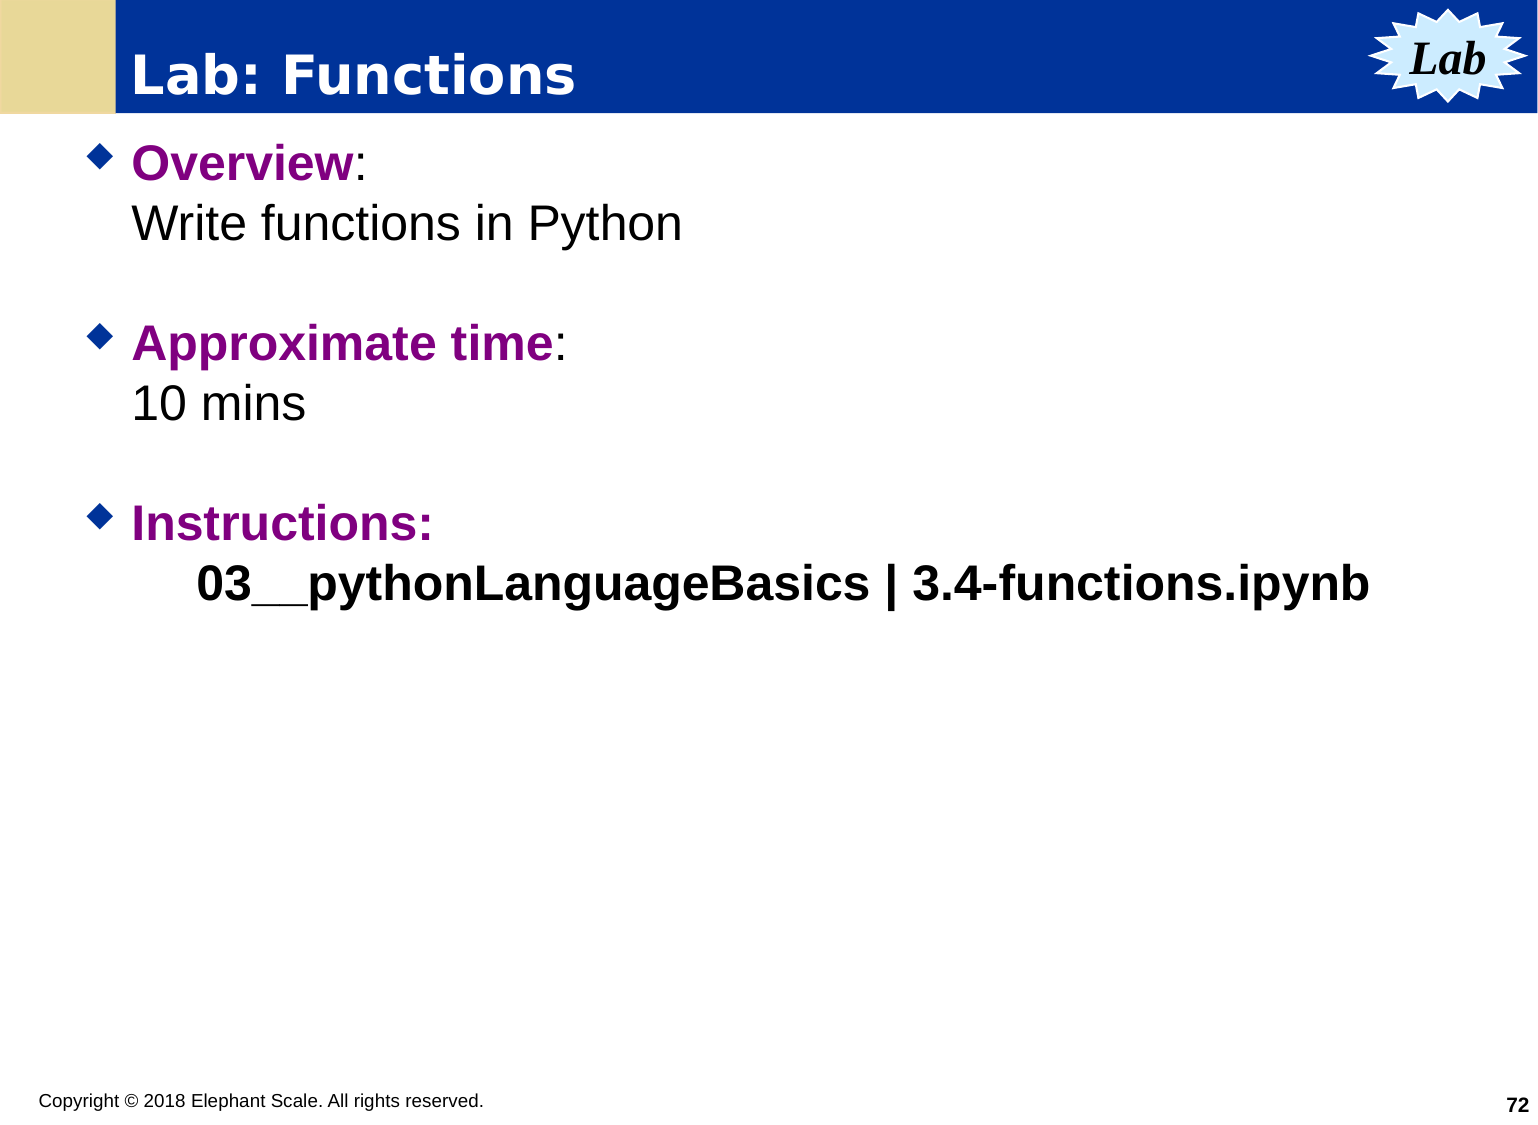

# Lab: Functions
Lab
Overview:
Write functions in Python

Approximate time:
10 mins

Instructions:
03__pythonLanguageBasics | 3.4-functions.ipynb
72
Copyright © 2018 Elephant Scale. All rights reserved.